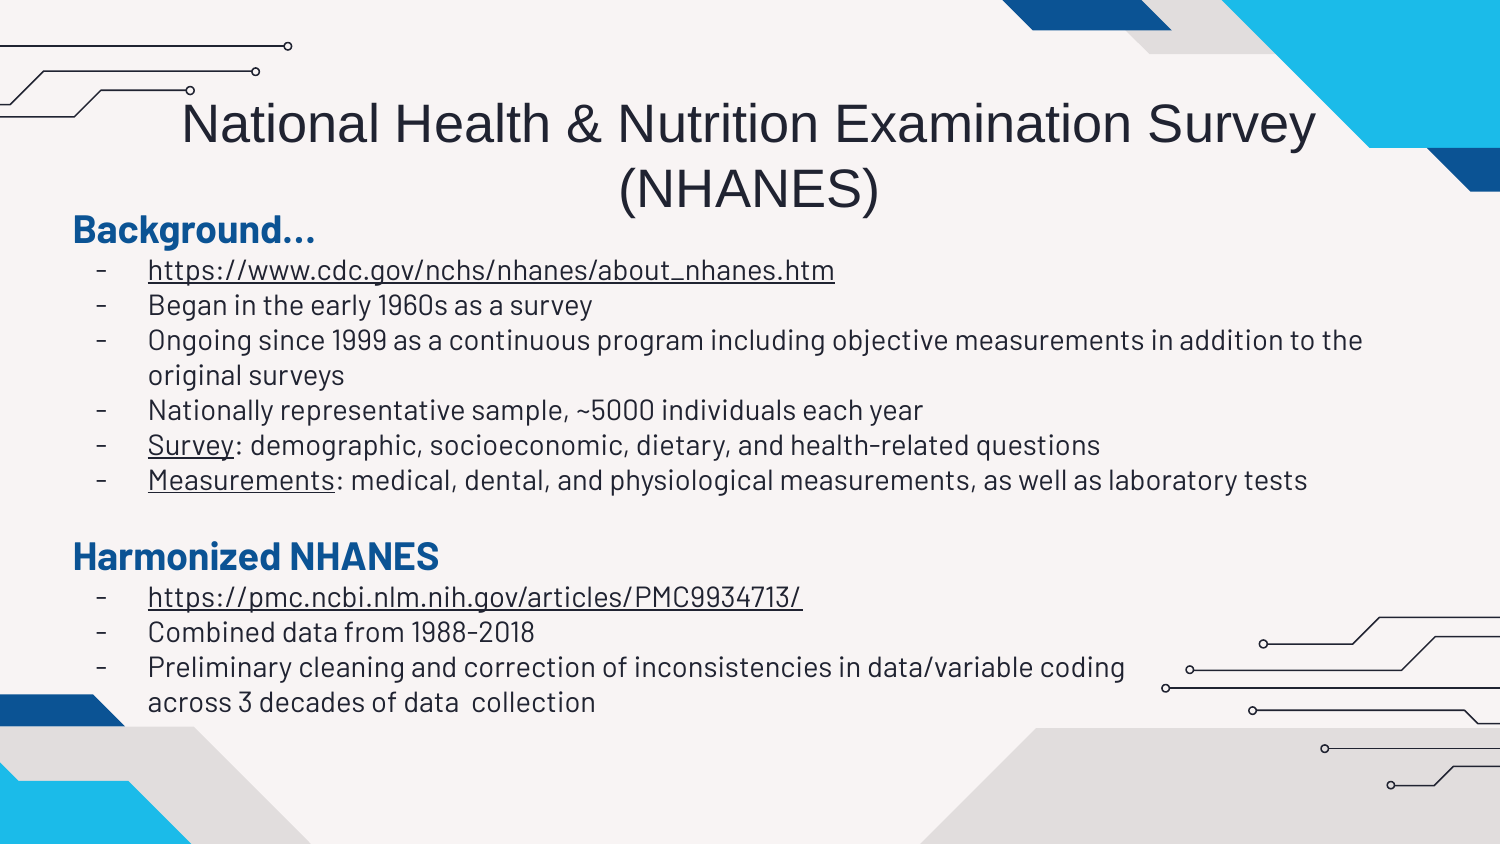

# National Health & Nutrition Examination Survey (NHANES)
Background…
https://www.cdc.gov/nchs/nhanes/about_nhanes.htm
Began in the early 1960s as a survey
Ongoing since 1999 as a continuous program including objective measurements in addition to the original surveys
Nationally representative sample, ~5000 individuals each year
Survey: demographic, socioeconomic, dietary, and health-related questions
Measurements: medical, dental, and physiological measurements, as well as laboratory tests

Harmonized NHANES
https://pmc.ncbi.nlm.nih.gov/articles/PMC9934713/
Combined data from 1988-2018
Preliminary cleaning and correction of inconsistencies in data/variable coding
across 3 decades of data  collection